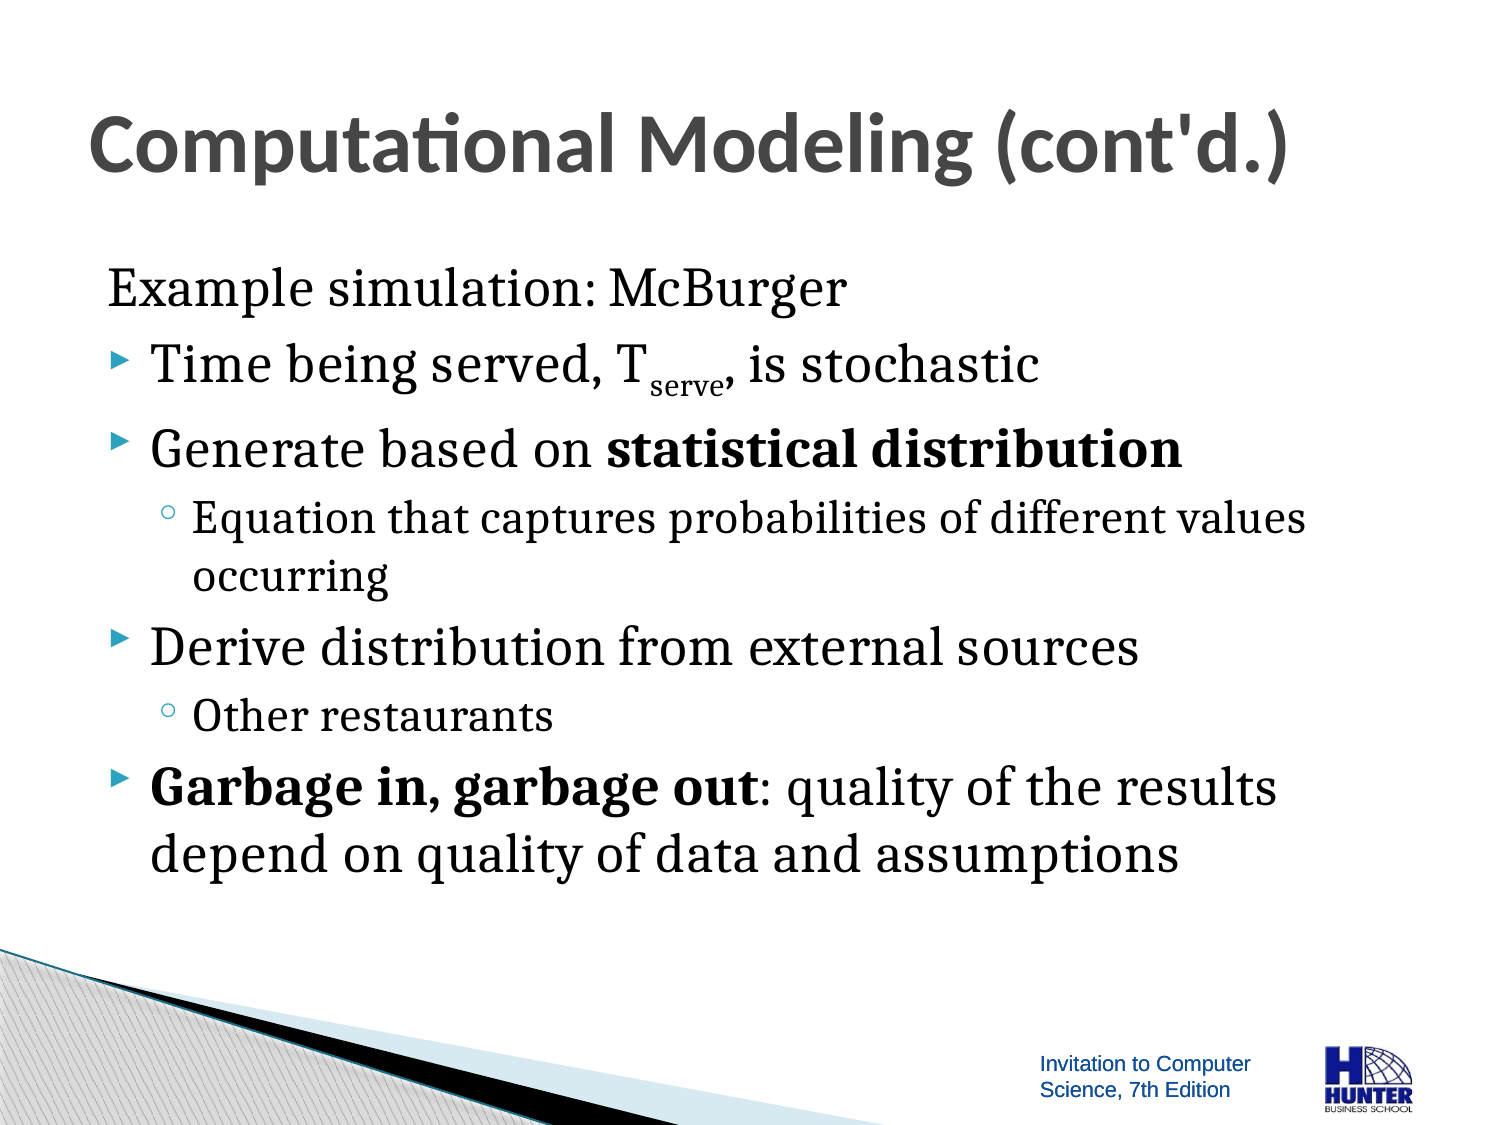

# Computational Modeling (cont'd.)
Example simulation: McBurger
Time being served, Tserve, is stochastic
Generate based on statistical distribution
Equation that captures probabilities of different values occurring
Derive distribution from external sources
Other restaurants
Garbage in, garbage out: quality of the results depend on quality of data and assumptions